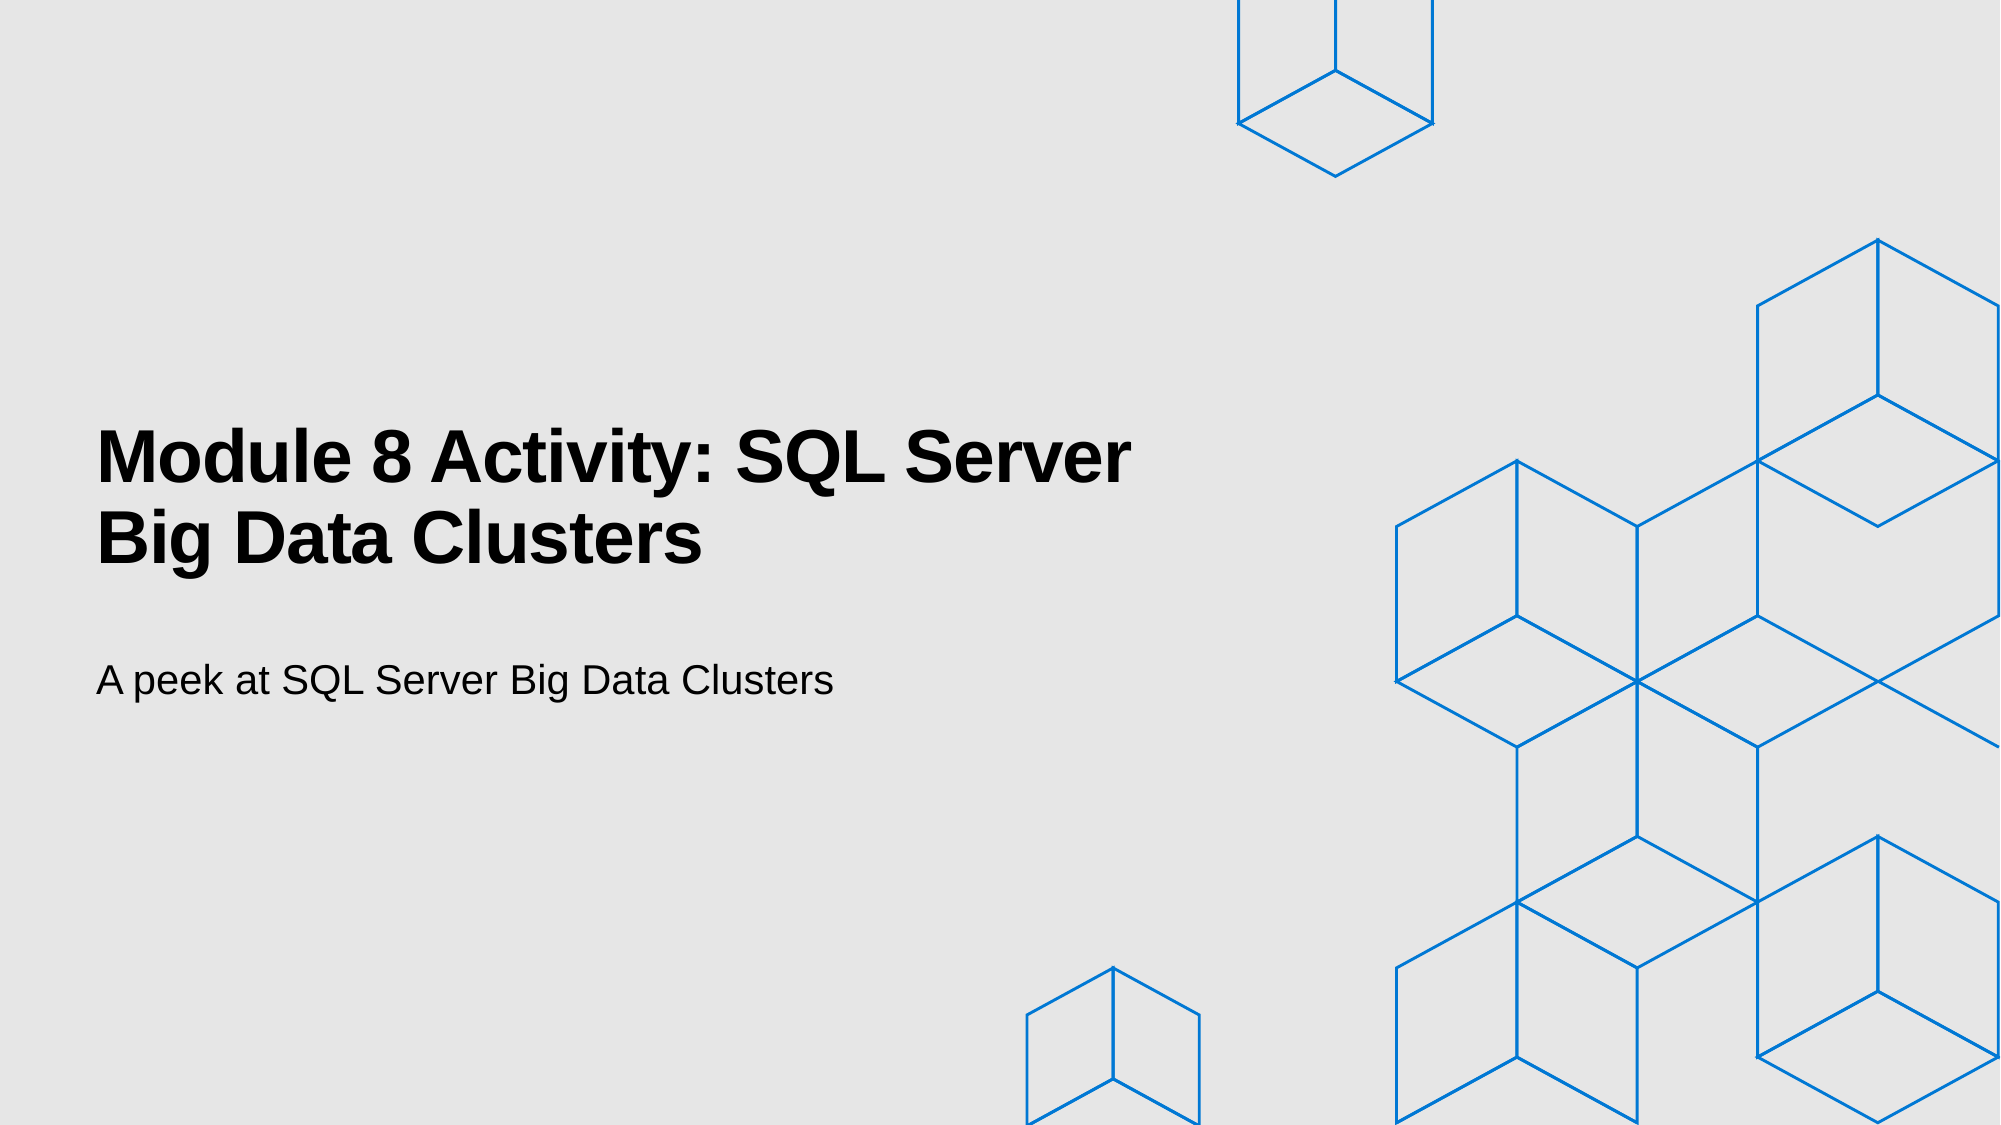

# Module 8 Activity: SQL Server Big Data Clusters
A peek at SQL Server Big Data Clusters